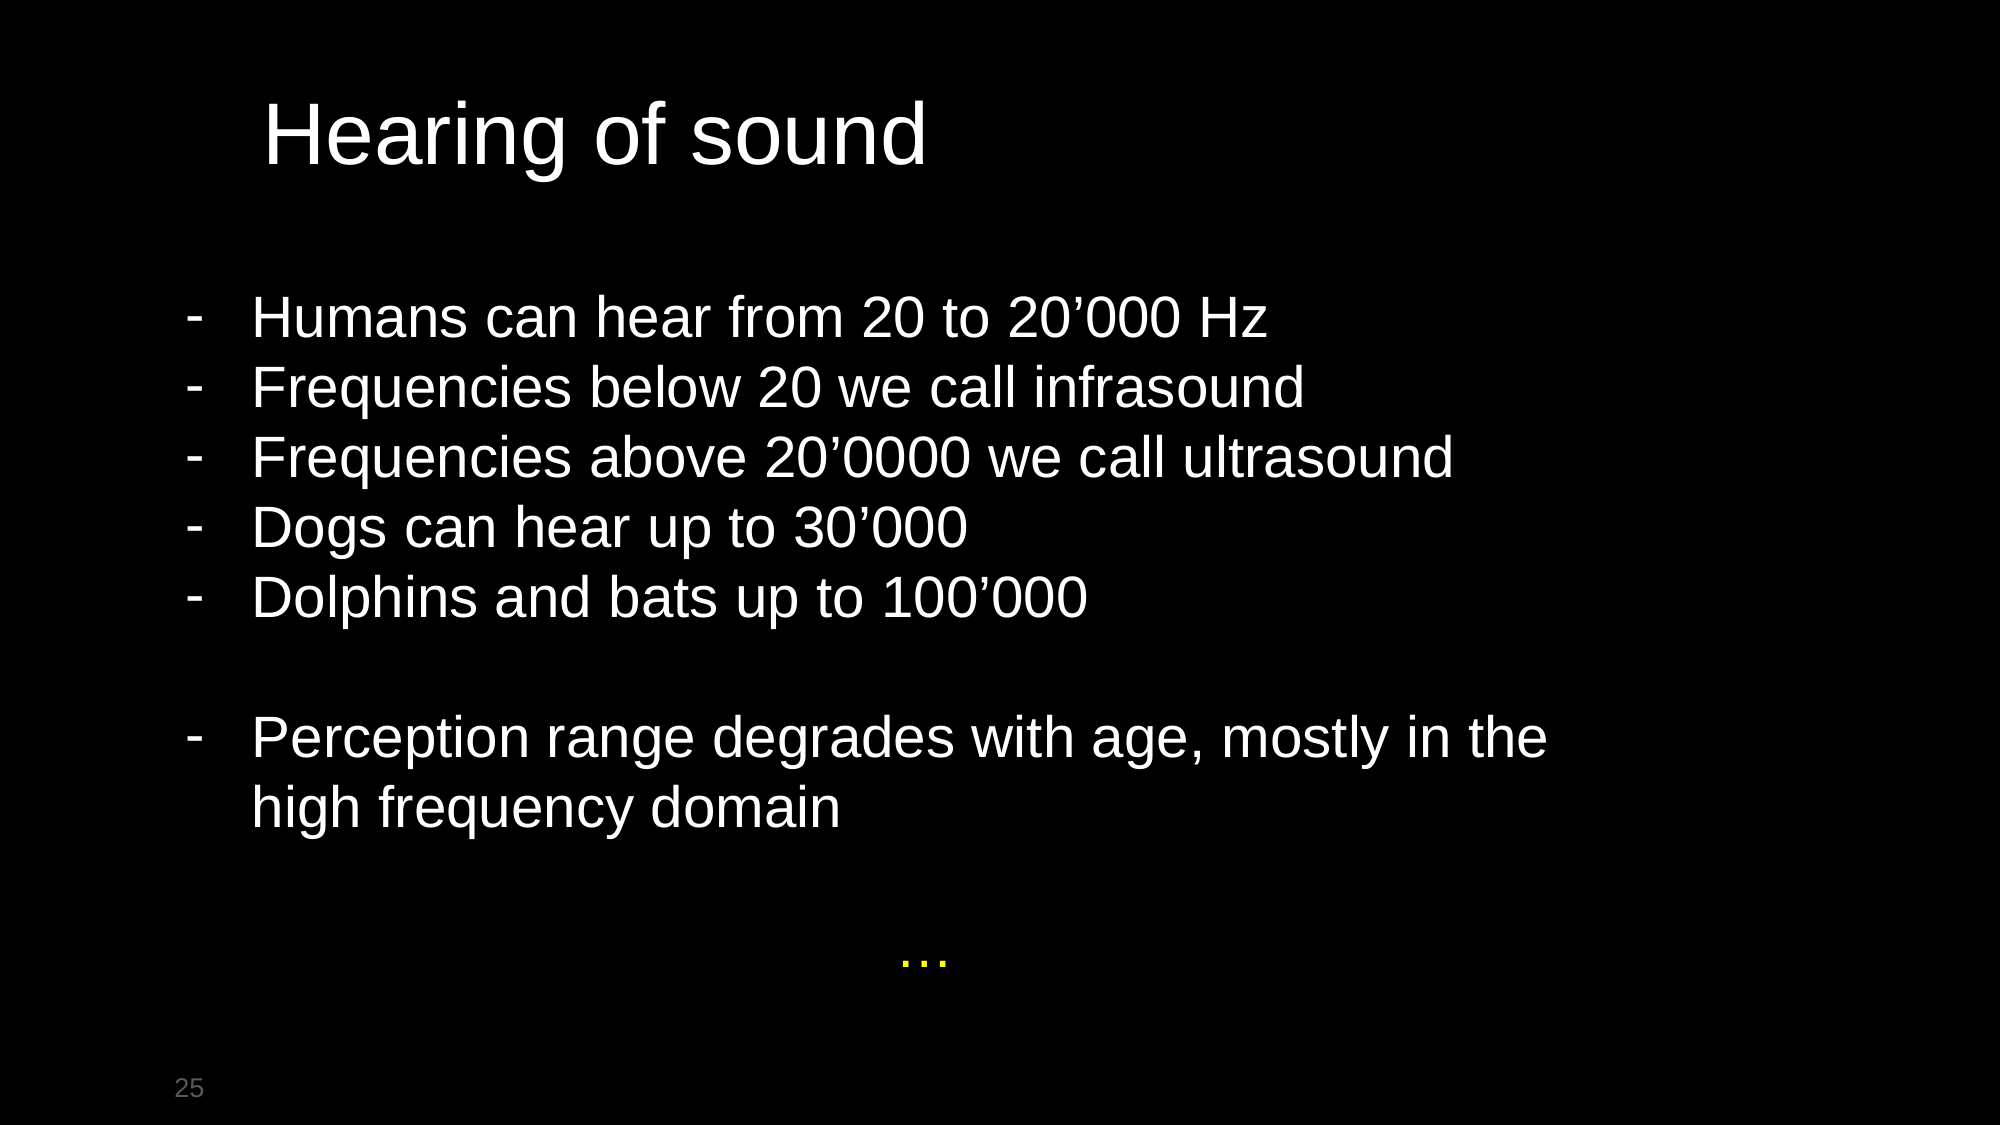

Hearing of sound
(...)
Humans can hear from 20 to 20’000 Hz
Frequencies below 20 we call infrasound
Frequencies above 20’0000 we call ultrasound
Dogs can hear up to 30’000
Dolphins and bats up to 100’000

Perception range degrades with age, mostly in the  high frequency domain

…
25
18. Januar 2023, Bern
Organisationseinheit